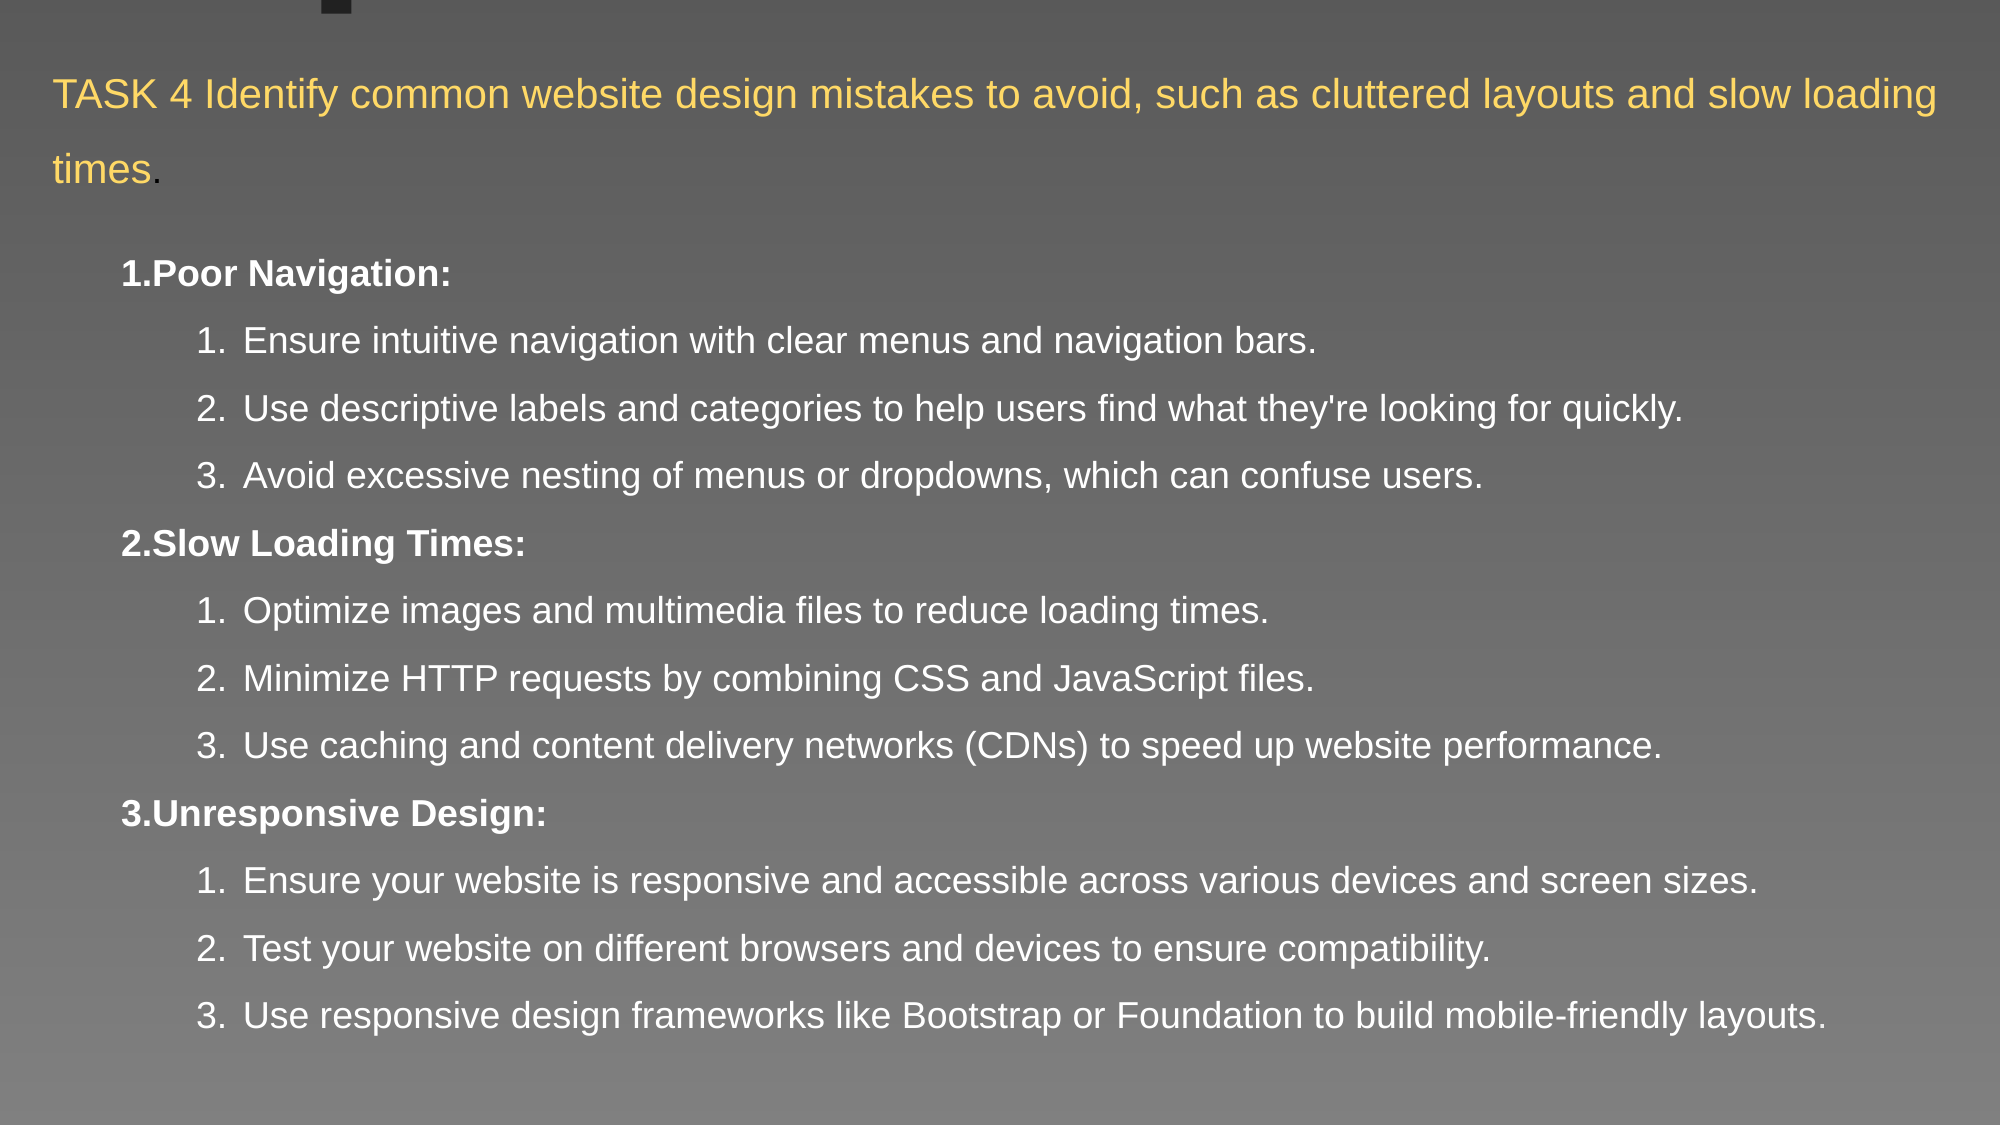

TASK 4 Identify common website design mistakes to avoid, such as cluttered layouts and slow loading times.
Poor Navigation:
Ensure intuitive navigation with clear menus and navigation bars.
Use descriptive labels and categories to help users find what they're looking for quickly.
Avoid excessive nesting of menus or dropdowns, which can confuse users.
Slow Loading Times:
Optimize images and multimedia files to reduce loading times.
Minimize HTTP requests by combining CSS and JavaScript files.
Use caching and content delivery networks (CDNs) to speed up website performance.
Unresponsive Design:
Ensure your website is responsive and accessible across various devices and screen sizes.
Test your website on different browsers and devices to ensure compatibility.
Use responsive design frameworks like Bootstrap or Foundation to build mobile-friendly layouts.